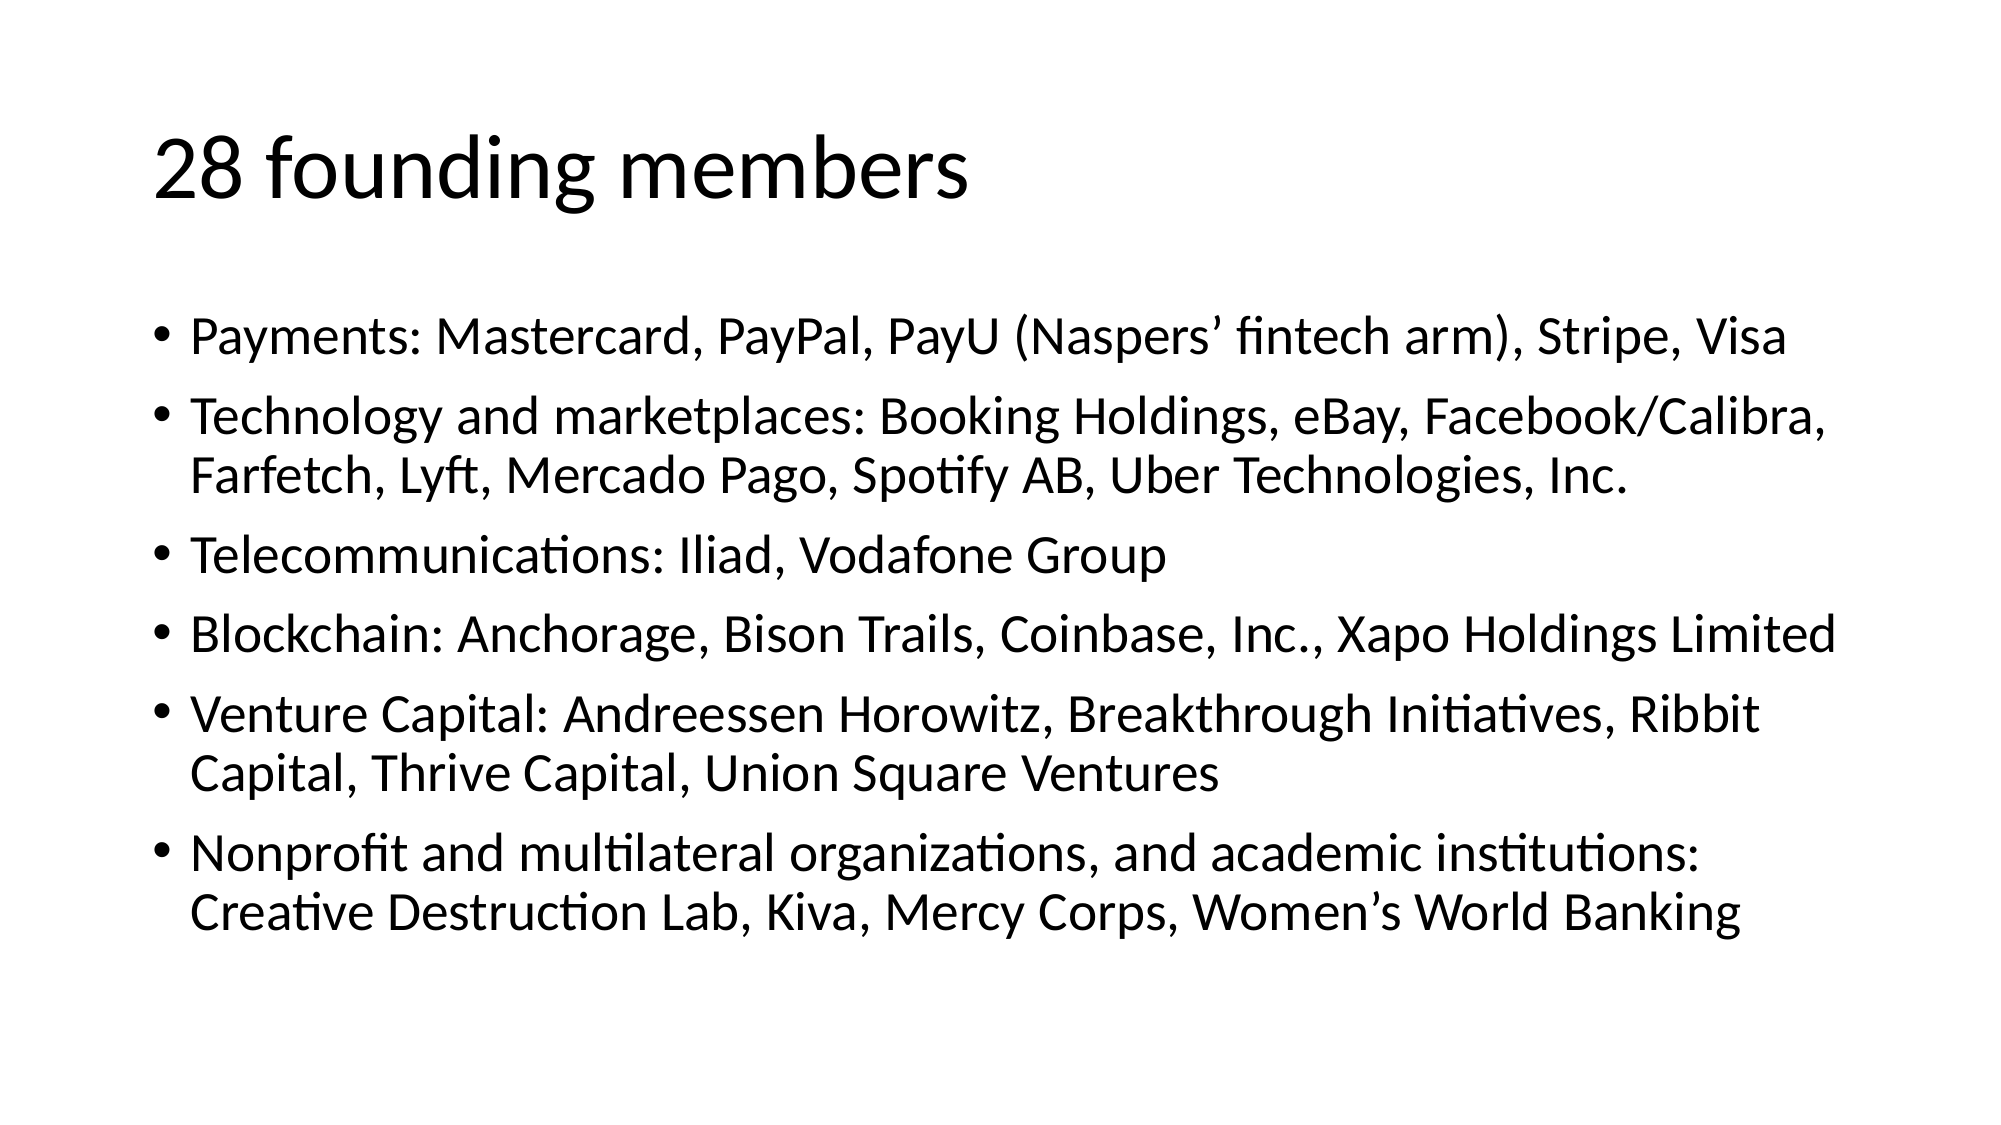

# 28 founding members
Payments: Mastercard, PayPal, PayU (Naspers’ fintech arm), Stripe, Visa
Technology and marketplaces: Booking Holdings, eBay, Facebook/Calibra, Farfetch, Lyft, Mercado Pago, Spotify AB, Uber Technologies, Inc.
Telecommunications: Iliad, Vodafone Group
Blockchain: Anchorage, Bison Trails, Coinbase, Inc., Xapo Holdings Limited
Venture Capital: Andreessen Horowitz, Breakthrough Initiatives, Ribbit Capital, Thrive Capital, Union Square Ventures
Nonprofit and multilateral organizations, and academic institutions: Creative Destruction Lab, Kiva, Mercy Corps, Women’s World Banking